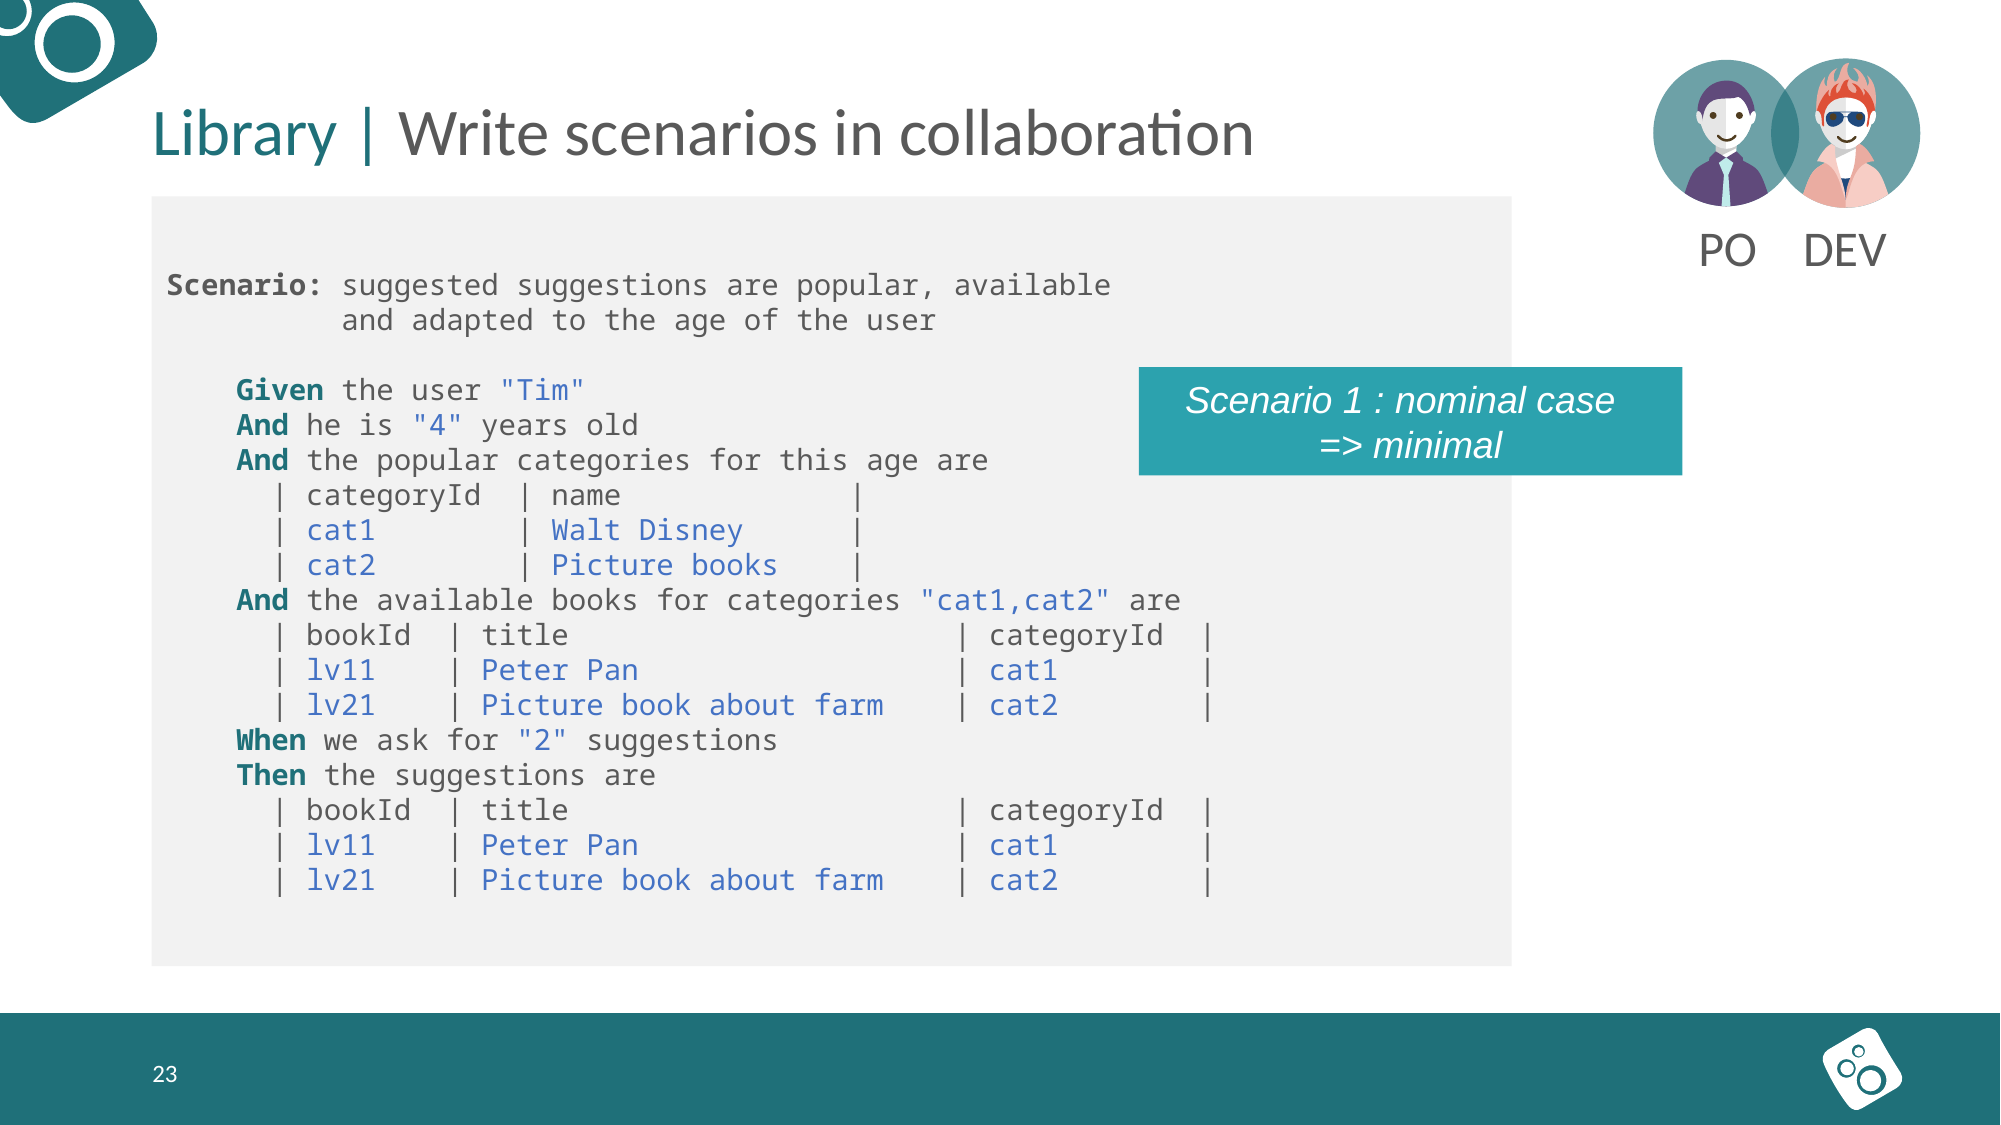

Library | Write scenarios in collaboration

Scenario: suggested suggestions are popular, available
          and adapted to the age of the user

    Given the user "Tim"
    And he is "4" years old
    And the popular categories for this age are
      | categoryId  | name             |
      | cat1        | Walt Disney      |
      | cat2        | Picture books    |
    And the available books for categories "cat1,cat2" are
      | bookId  | title                      | categoryId  |
      | lv11    | Peter Pan                  | cat1        |
      | lv21    | Picture book about farm    | cat2        |
    When we ask for "2" suggestions
    Then the suggestions are
      | bookId  | title                      | categoryId  |
      | lv11    | Peter Pan                  | cat1        |
      | lv21    | Picture book about farm    | cat2        |
PO
DEV
Scenario 1 : nominal case
=> minimal
23